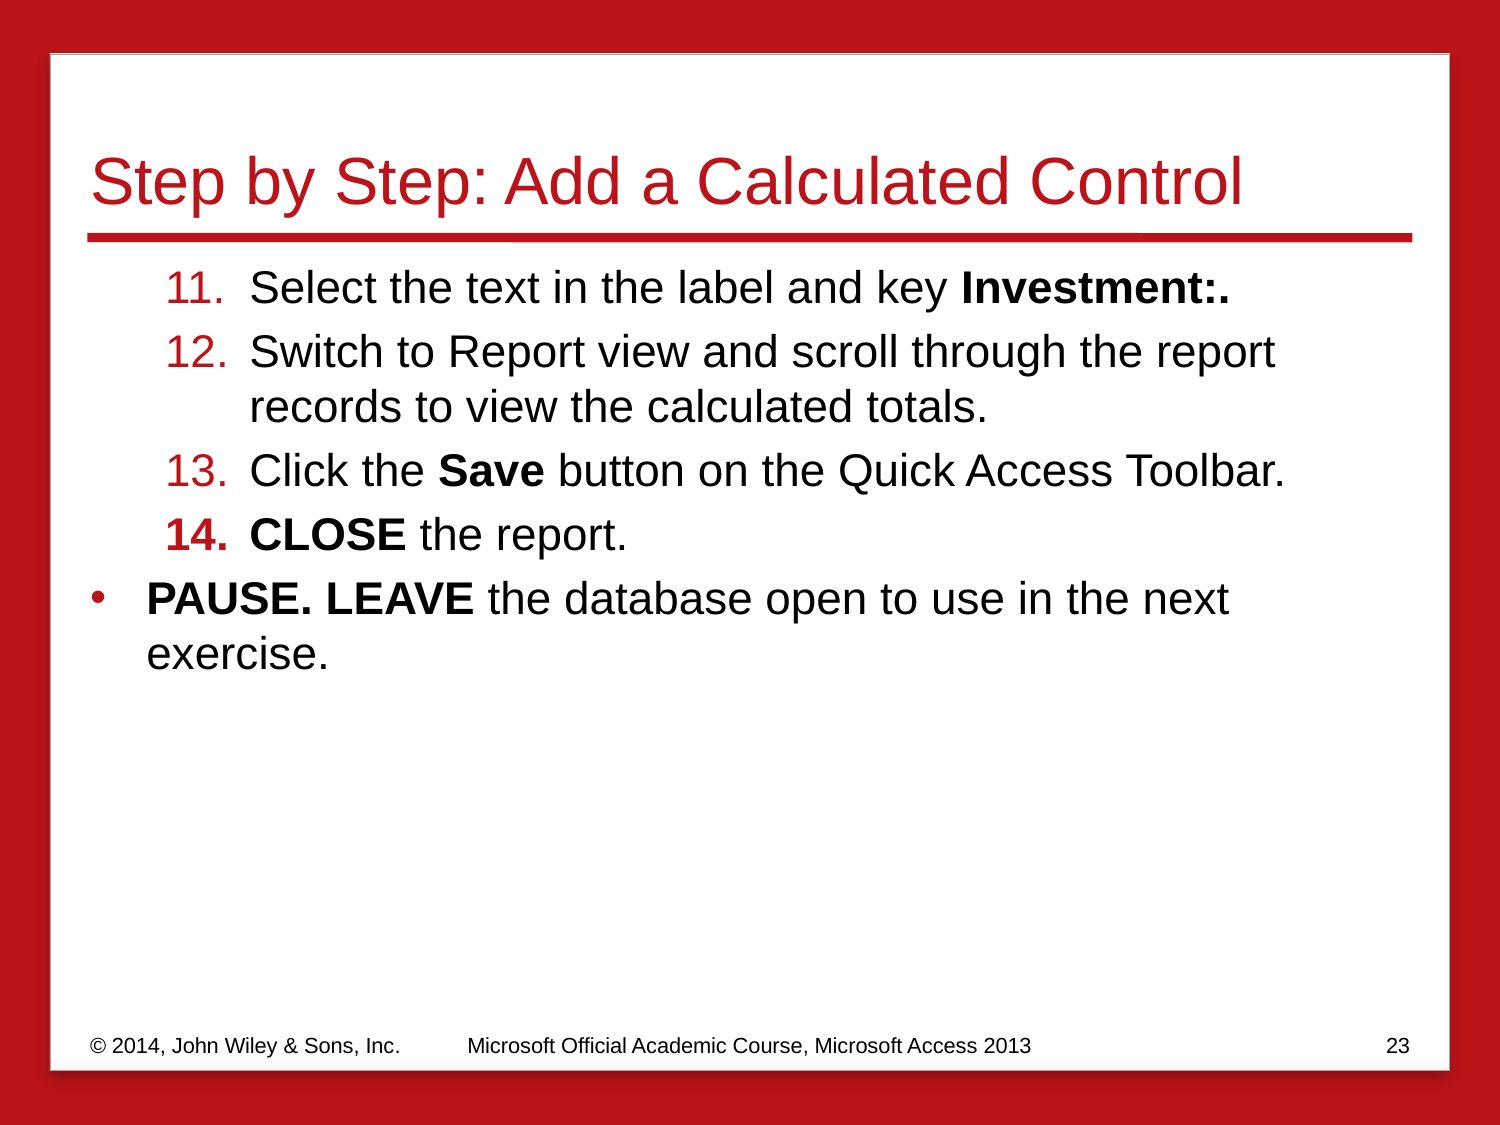

# Step by Step: Add a Calculated Control
Select the text in the label and key Investment:.
Switch to Report view and scroll through the report records to view the calculated totals.
Click the Save button on the Quick Access Toolbar.
CLOSE the report.
PAUSE. LEAVE the database open to use in the next exercise.
© 2014, John Wiley & Sons, Inc.
Microsoft Official Academic Course, Microsoft Access 2013
23